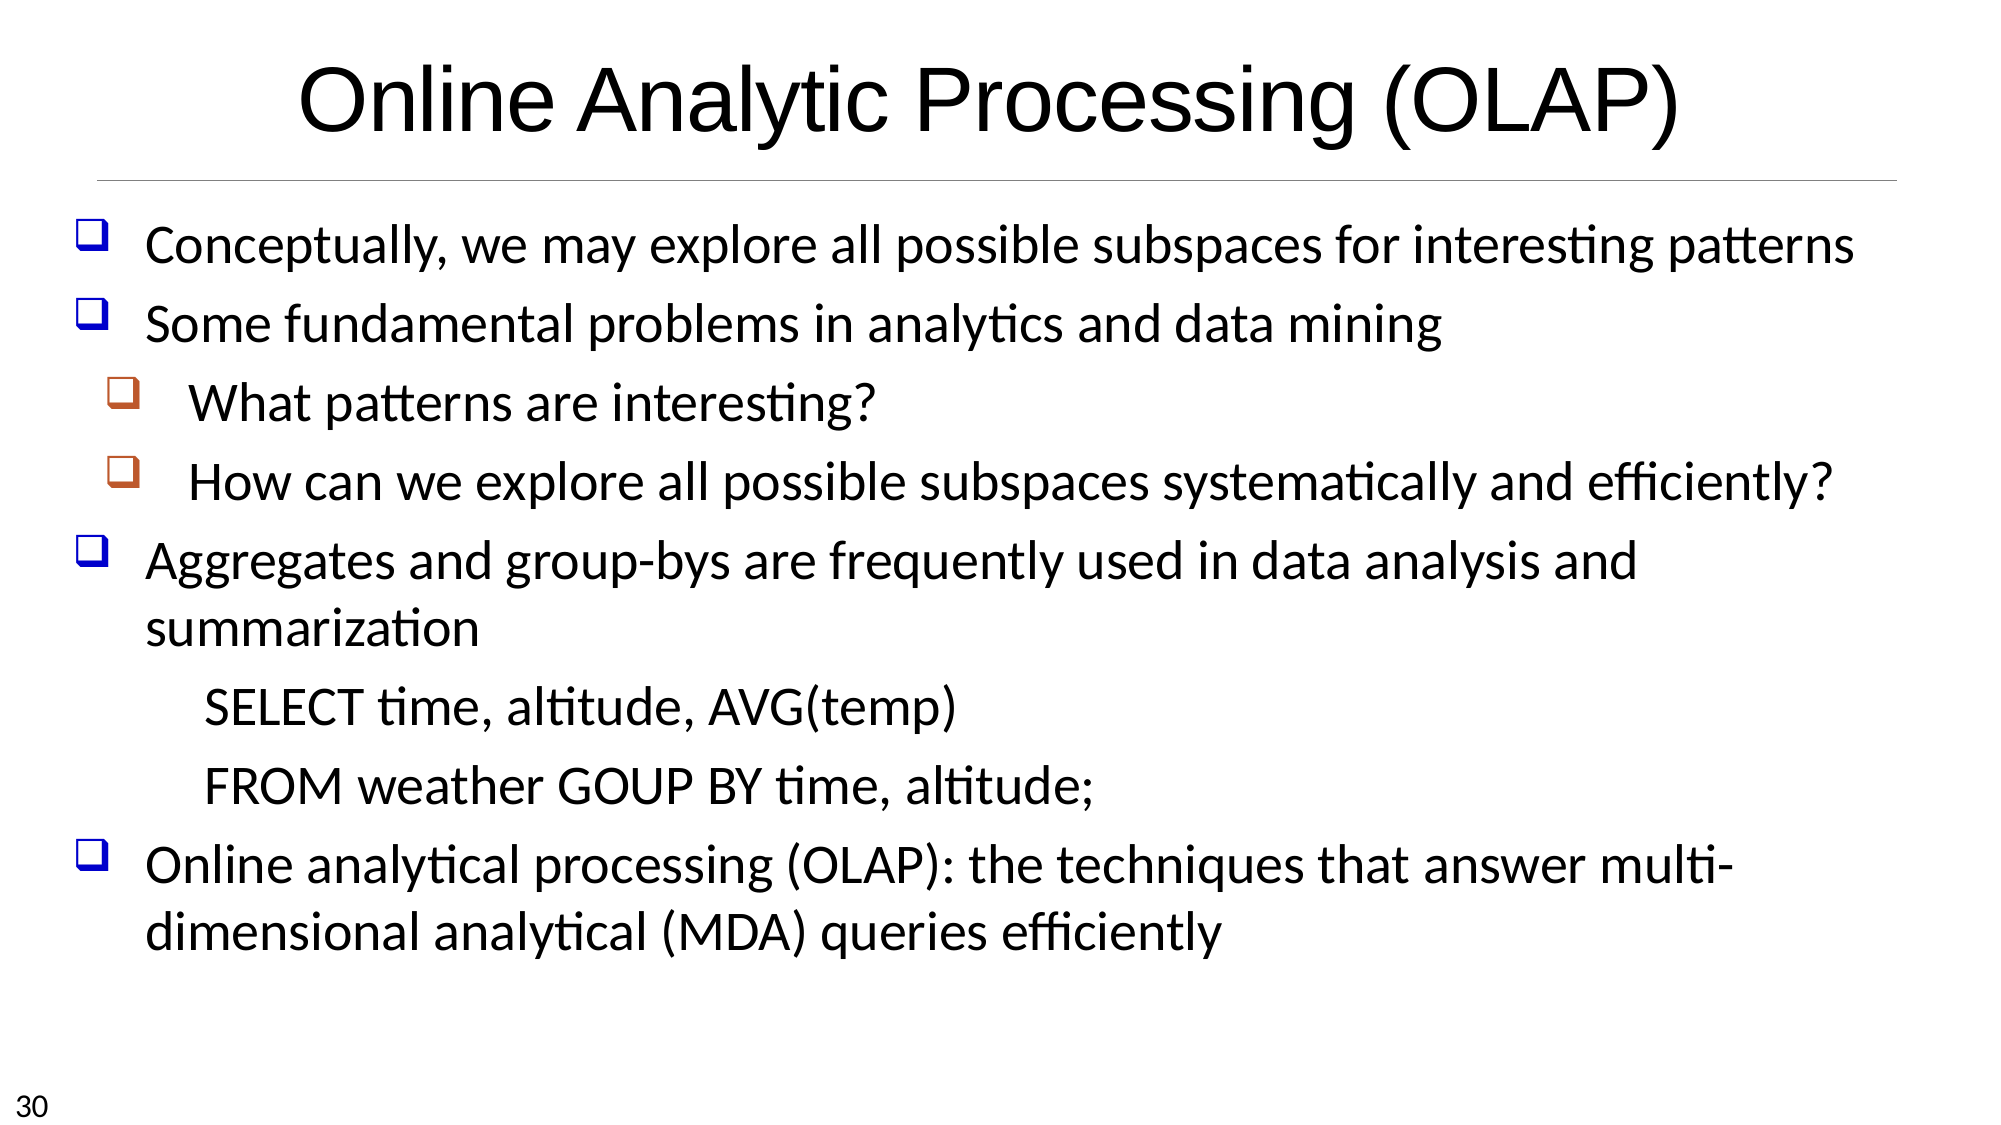

# Online Analytic Processing (OLAP)
Conceptually, we may explore all possible subspaces for interesting patterns
Some fundamental problems in analytics and data mining
What patterns are interesting?
How can we explore all possible subspaces systematically and efficiently?
Aggregates and group-bys are frequently used in data analysis and summarization
SELECT time, altitude, AVG(temp)
FROM weather GOUP BY time, altitude;
Online analytical processing (OLAP): the techniques that answer multi-dimensional analytical (MDA) queries efficiently